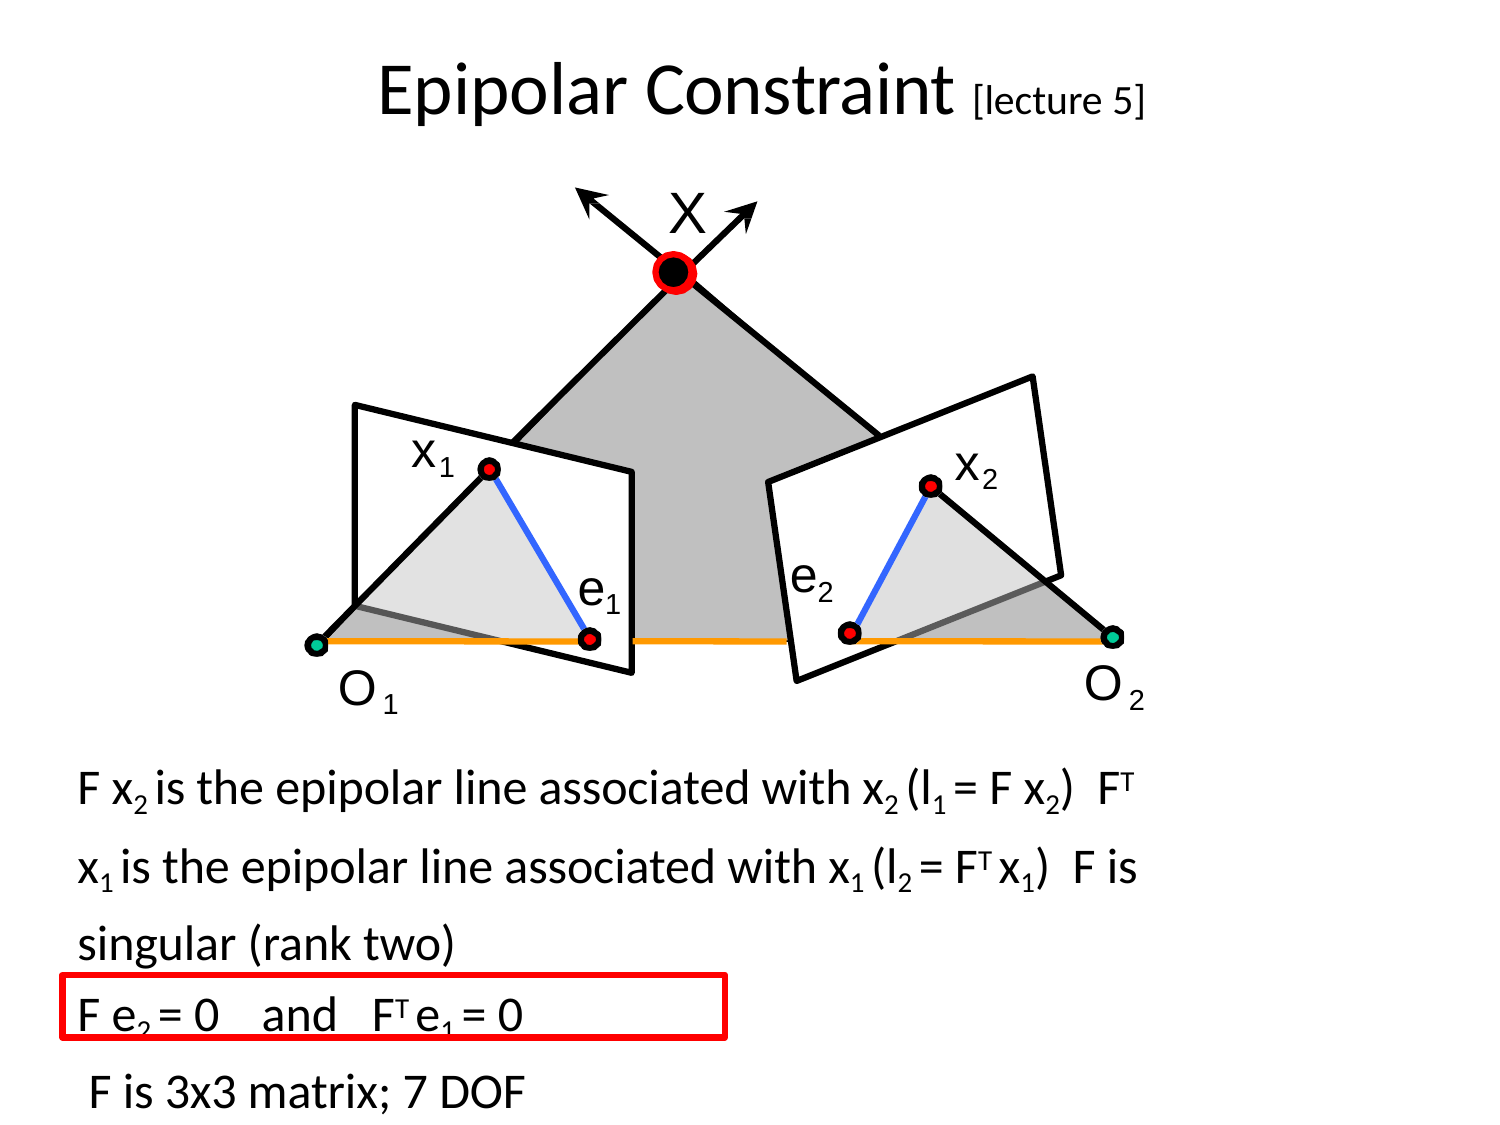

# Epipolar Constraint [lecture 5]
X

x1
x2

e2
e1

O2
O1
F x2 is the epipolar line associated with x2 (l1 = F x2)  FT x1 is the epipolar line associated with x1 (l2 = FT x1)  F is singular (rank two)
F e2 = 0	and	FT e1 = 0  F is 3x3 matrix; 7 DOF